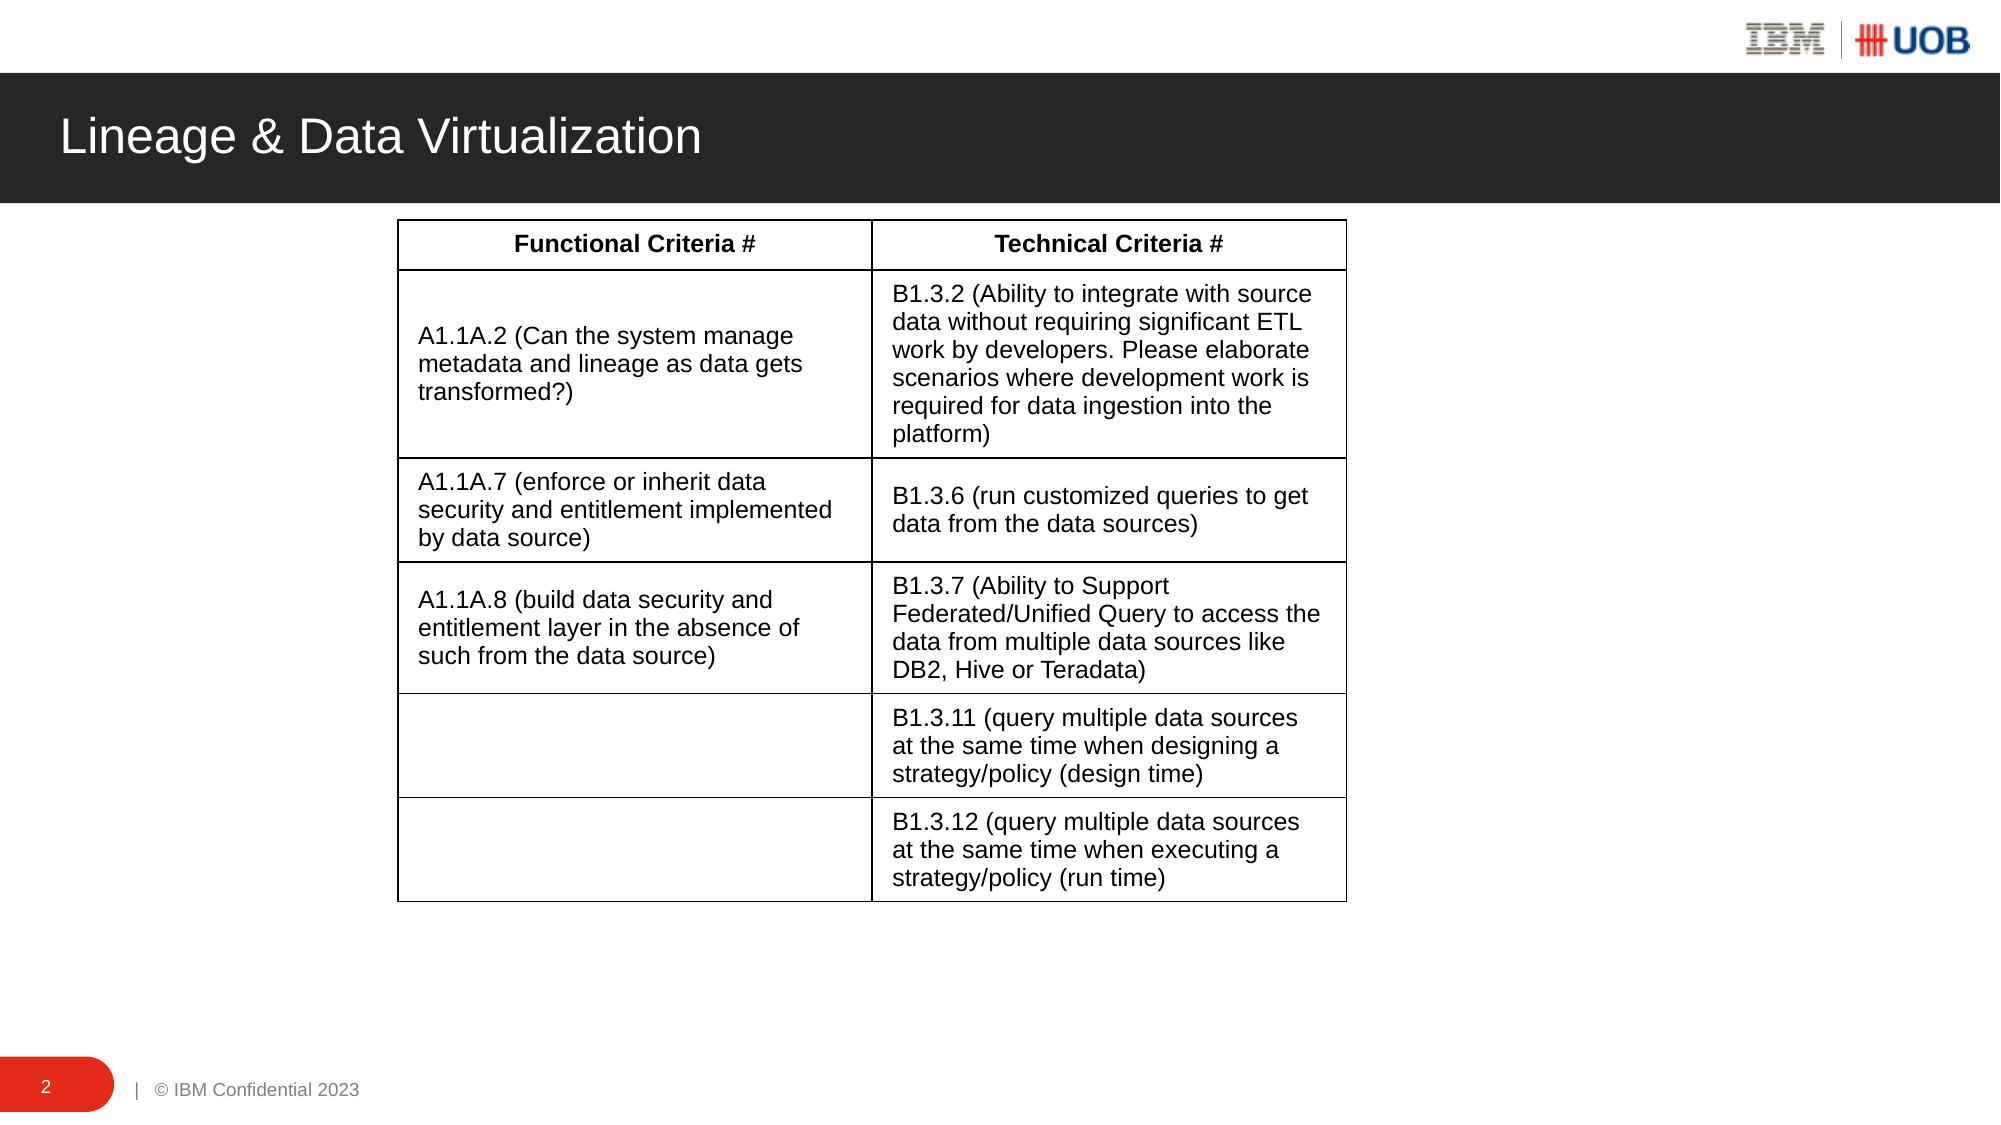

# Lineage & Data Virtualization
| Functional Criteria # | Technical Criteria # |
| --- | --- |
| A1.1A.2 (Can the system manage metadata and lineage as data gets transformed?) | B1.3.2 (Ability to integrate with source data without requiring significant ETL work by developers. Please elaborate scenarios where development work is required for data ingestion into the platform) |
| A1.1A.7 (enforce or inherit data security and entitlement implemented by data source) | B1.3.6 (run customized queries to get data from the data sources) |
| A1.1A.8 (build data security and entitlement layer in the absence of such from the data source) | B1.3.7 (Ability to Support Federated/Unified Query to access the data from multiple data sources like DB2, Hive or Teradata) |
|  | B1.3.11 (query multiple data sources at the same time when designing a strategy/policy (design time) |
|  | B1.3.12 (query multiple data sources at the same time when executing a strategy/policy (run time) |